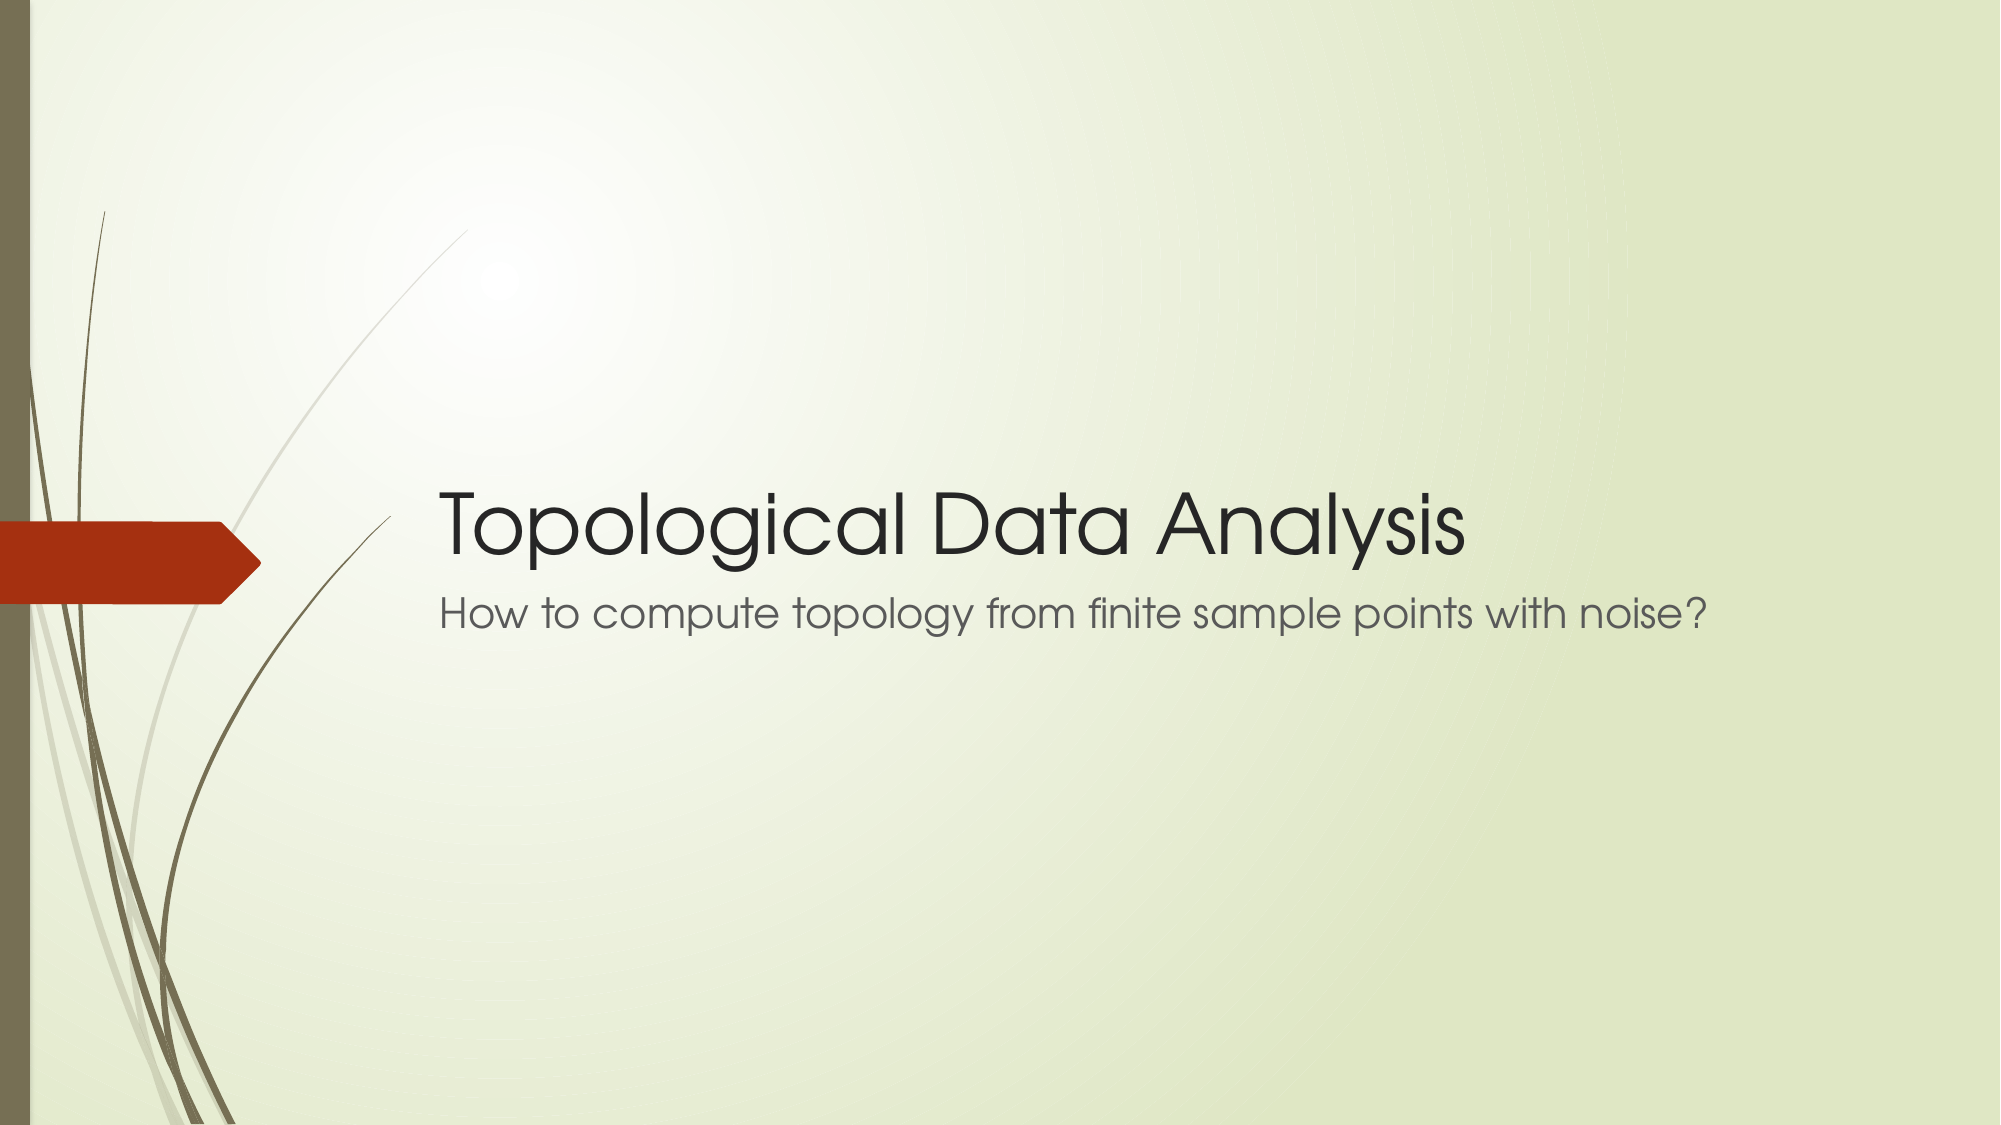

# Topological Data Analysis
How to compute topology from finite sample points with noise?